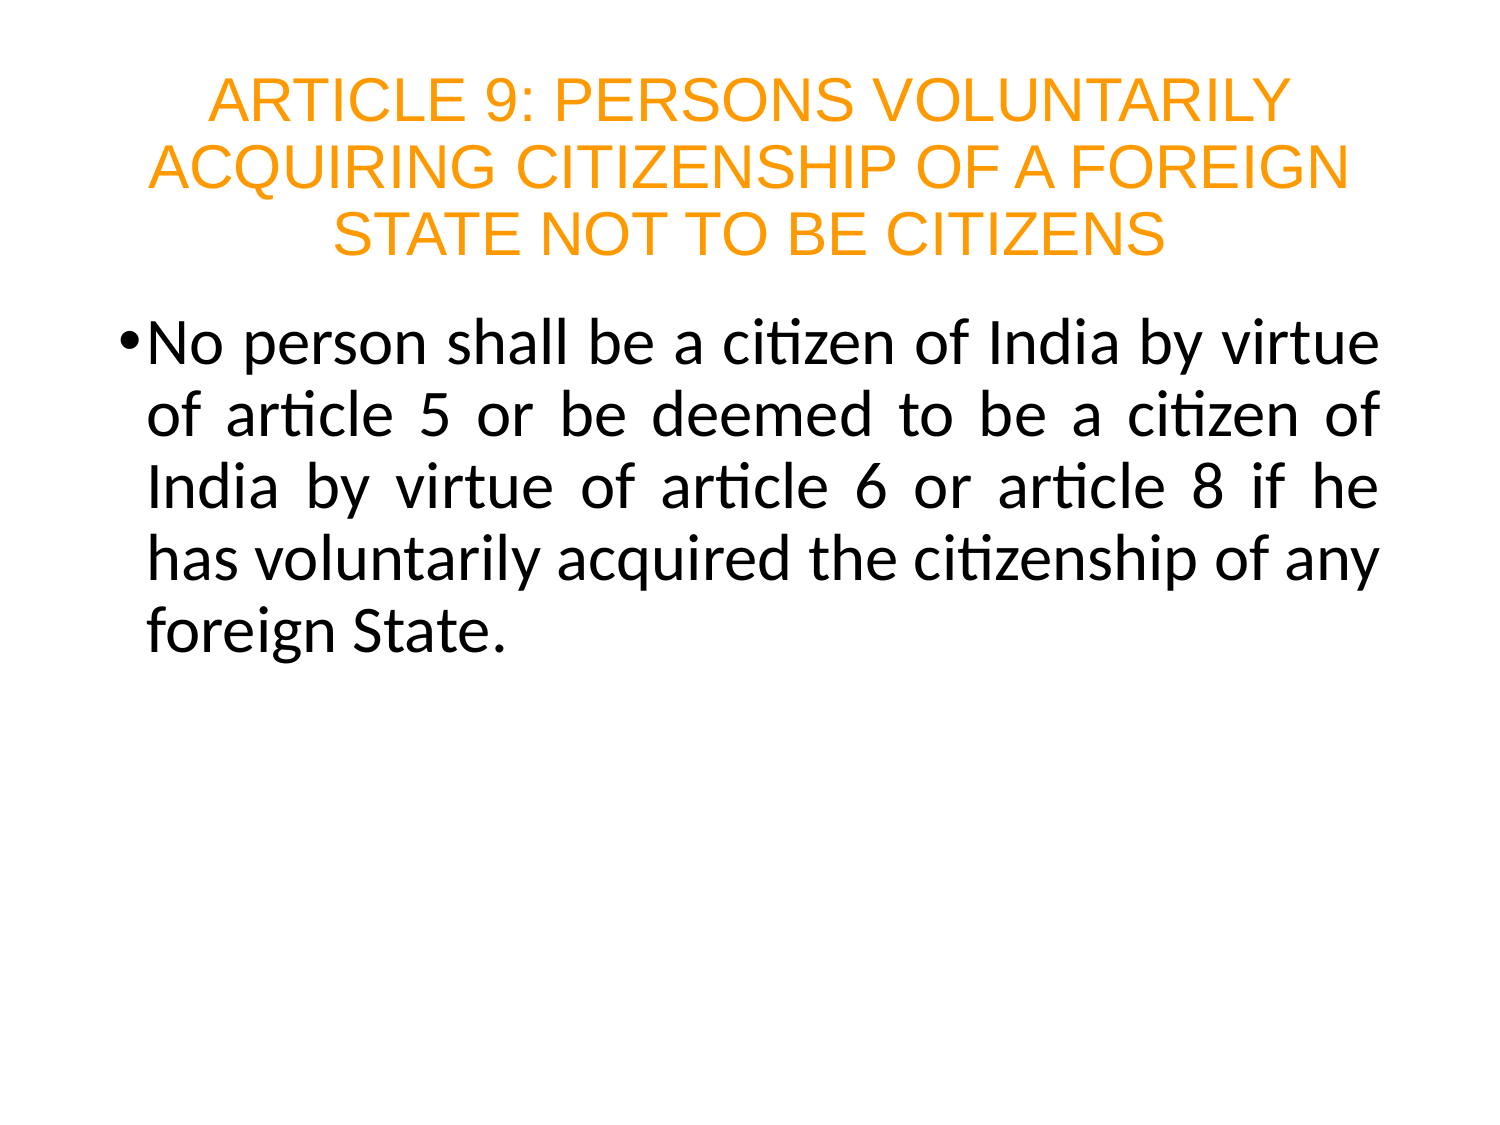

# ARTICLE 9: PERSONS VOLUNTARILY ACQUIRING CITIZENSHIP OF A FOREIGN STATE NOT TO BE CITIZENS
No person shall be a citizen of India by virtue of article 5 or be deemed to be a citizen of India by virtue of article 6 or article 8 if he has voluntarily acquired the citizenship of any foreign State.